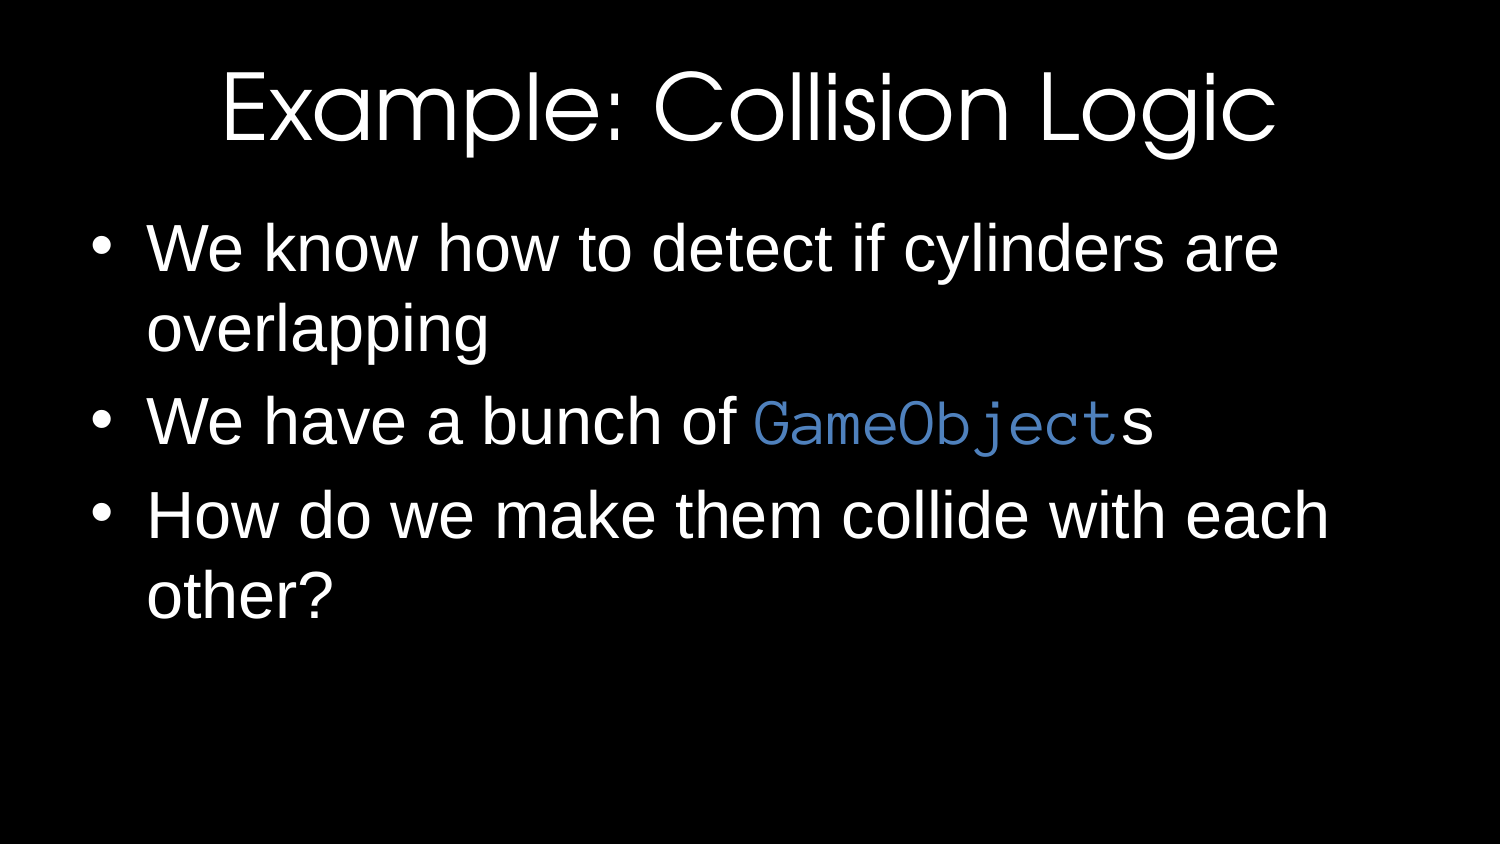

# Example: Collision Logic
We know how to detect if cylinders are overlapping
We have a bunch of GameObjects
How do we make them collide with each other?